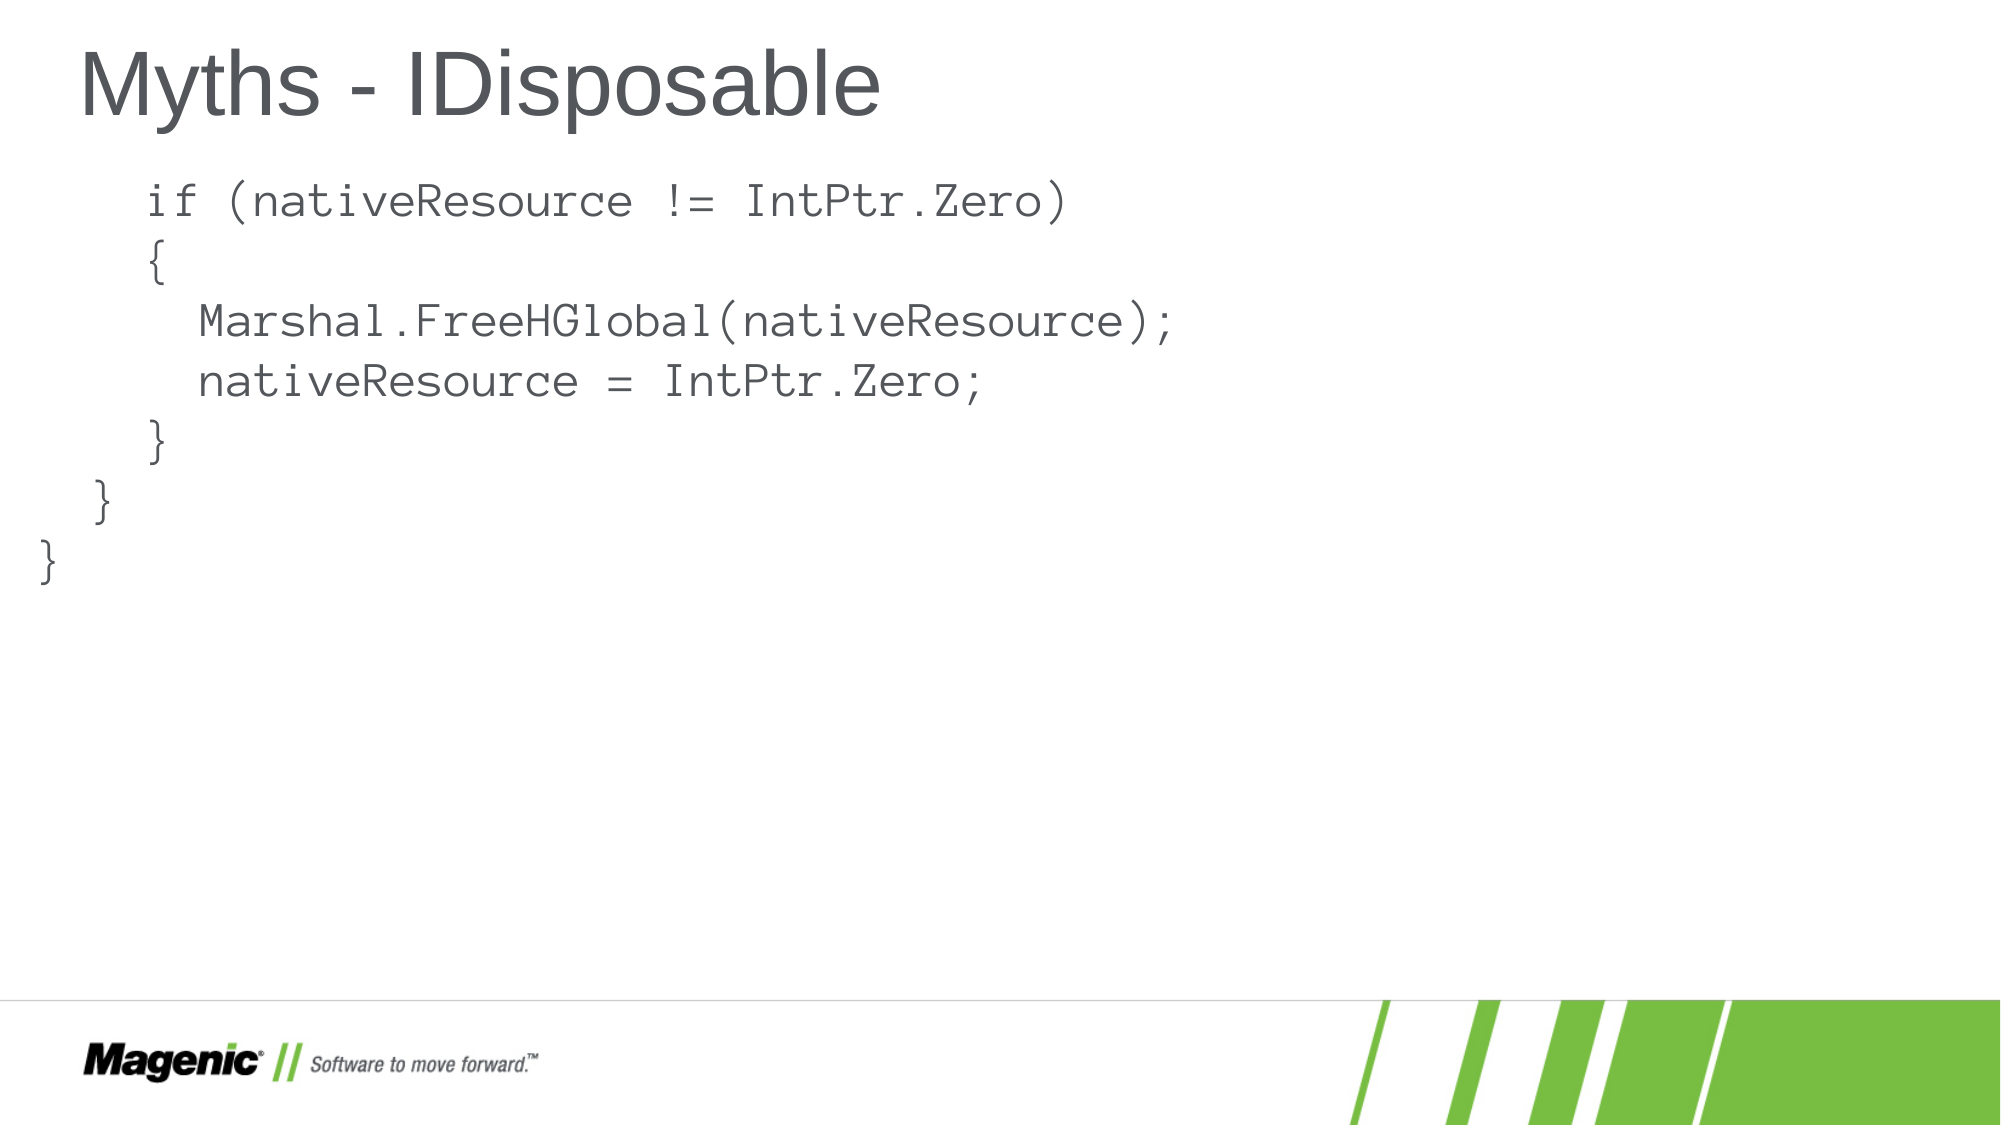

# Myths - IDisposable
    if (nativeResource != IntPtr.Zero)
    {
      Marshal.FreeHGlobal(nativeResource);
      nativeResource = IntPtr.Zero;
    }
  }
}